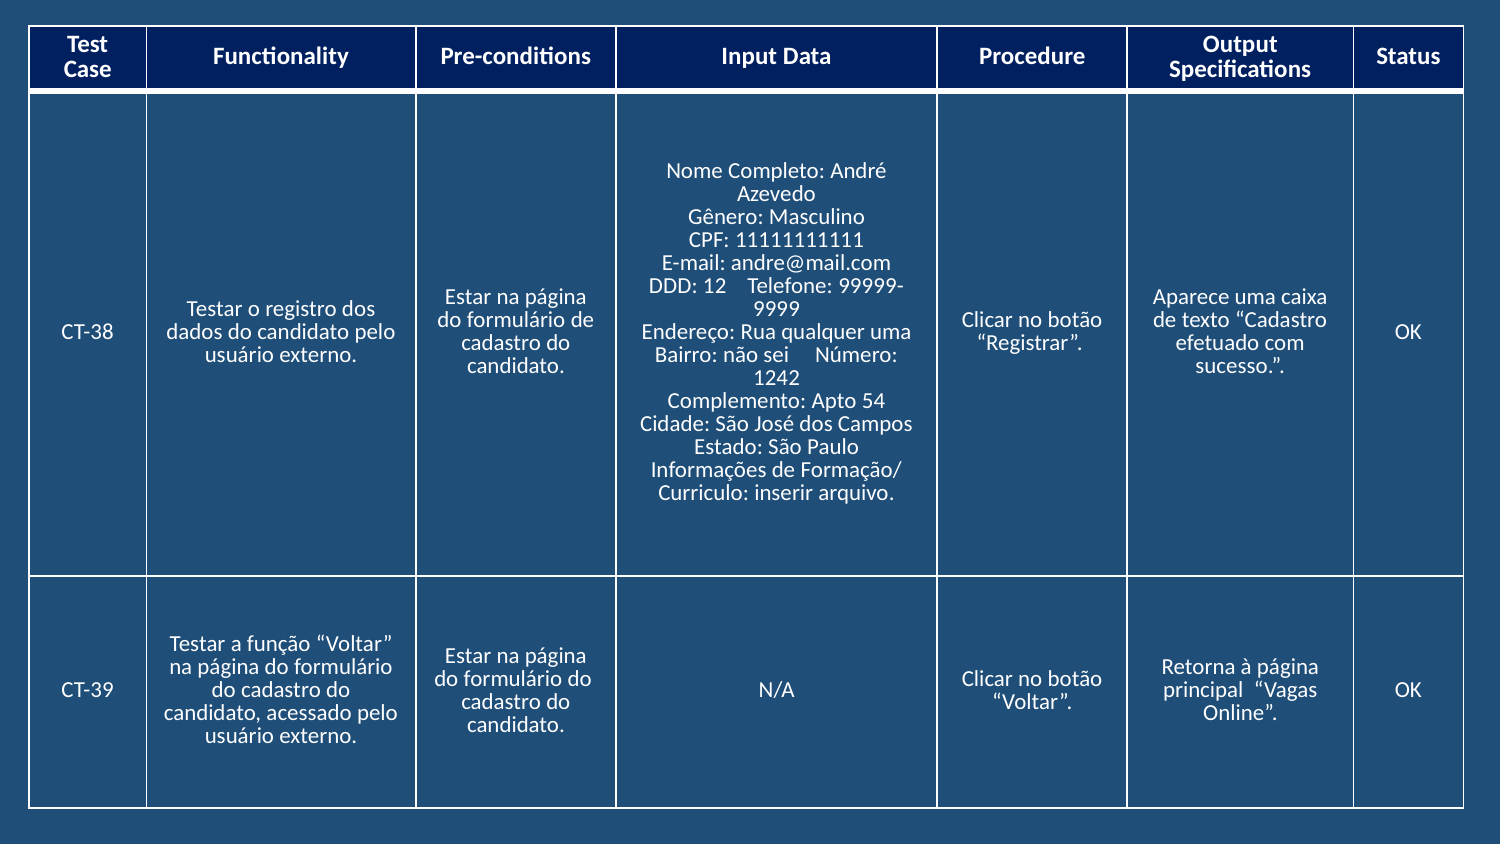

| Test Case | Functionality | Pre-conditions | Input Data | Procedure | Output Specifications | Status |
| --- | --- | --- | --- | --- | --- | --- |
| CT-38 | Testar o registro dos dados do candidato pelo usuário externo. | Estar na página do formulário de cadastro do candidato. | Nome Completo: André Azevedo Gênero: Masculino CPF: 11111111111 E-mail: andre@mail.com DDD: 12 Telefone: 99999-9999 Endereço: Rua qualquer uma Bairro: não sei Número: 1242 Complemento: Apto 54 Cidade: São José dos Campos Estado: São Paulo Informações de Formação/ Curriculo: inserir arquivo. | Clicar no botão “Registrar”. | Aparece uma caixa de texto “Cadastro efetuado com sucesso.”. | OK |
| CT-39 | Testar a função “Voltar” na página do formulário do cadastro do candidato, acessado pelo usuário externo. | Estar na página do formulário do cadastro do candidato. | N/A | Clicar no botão “Voltar”. | Retorna à página principal “Vagas Online”. | OK |